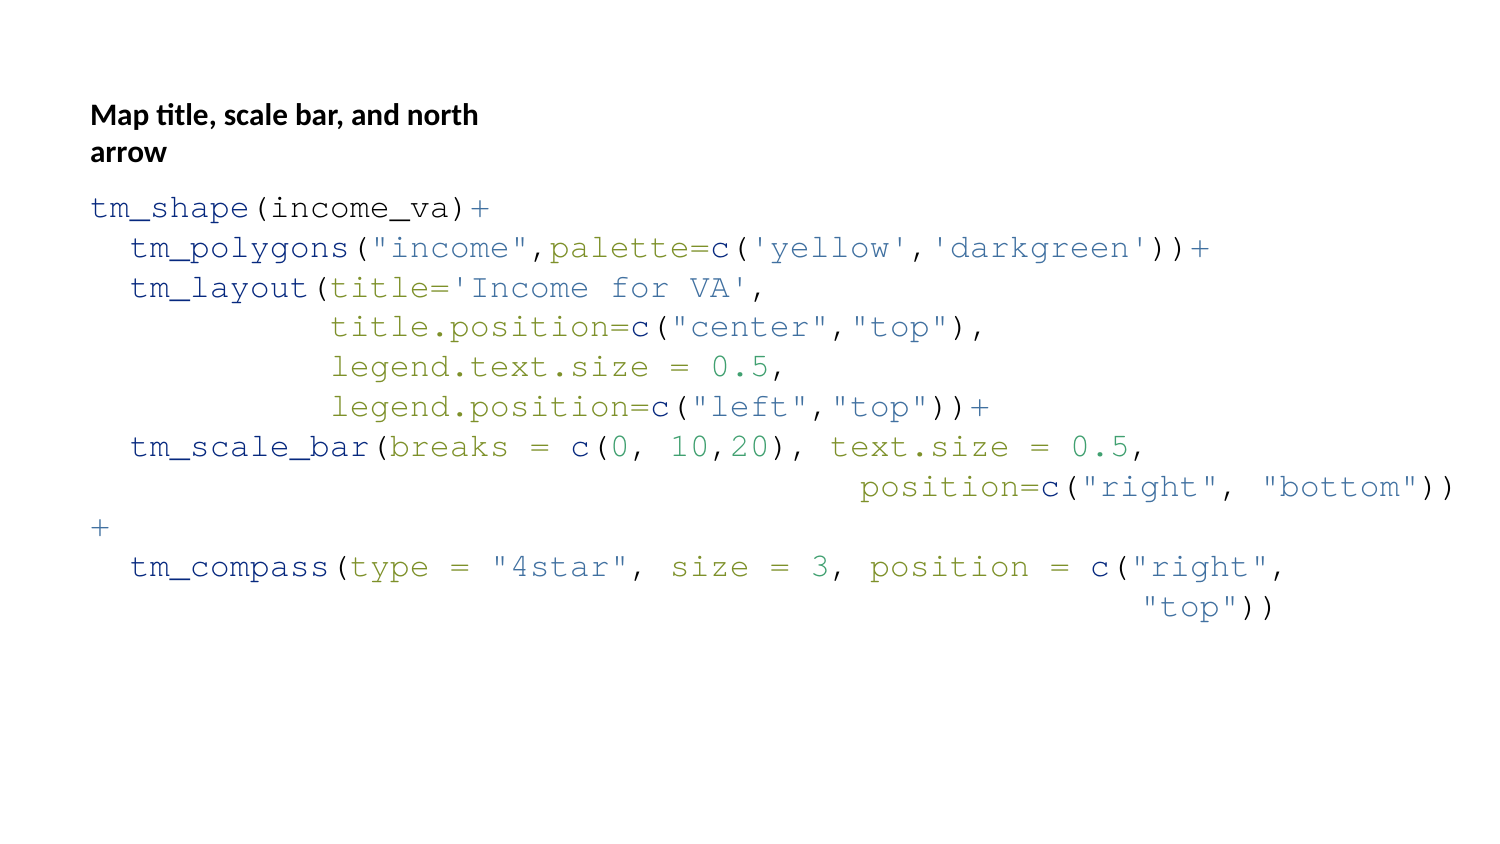

# Map title, scale bar, and north arrow
tm_shape(income_va)+
  tm_polygons("income",palette=c('yellow','darkgreen'))+
  tm_layout(title='Income for VA',
            title.position=c("center","top"),
            legend.text.size = 0.5,
            legend.position=c("left","top"))+
  tm_scale_bar(breaks = c(0, 10,20), text.size = 0.5, 							 position=c("right", "bottom"))+
  tm_compass(type = "4star", size = 3, position = c("right", 								"top"))